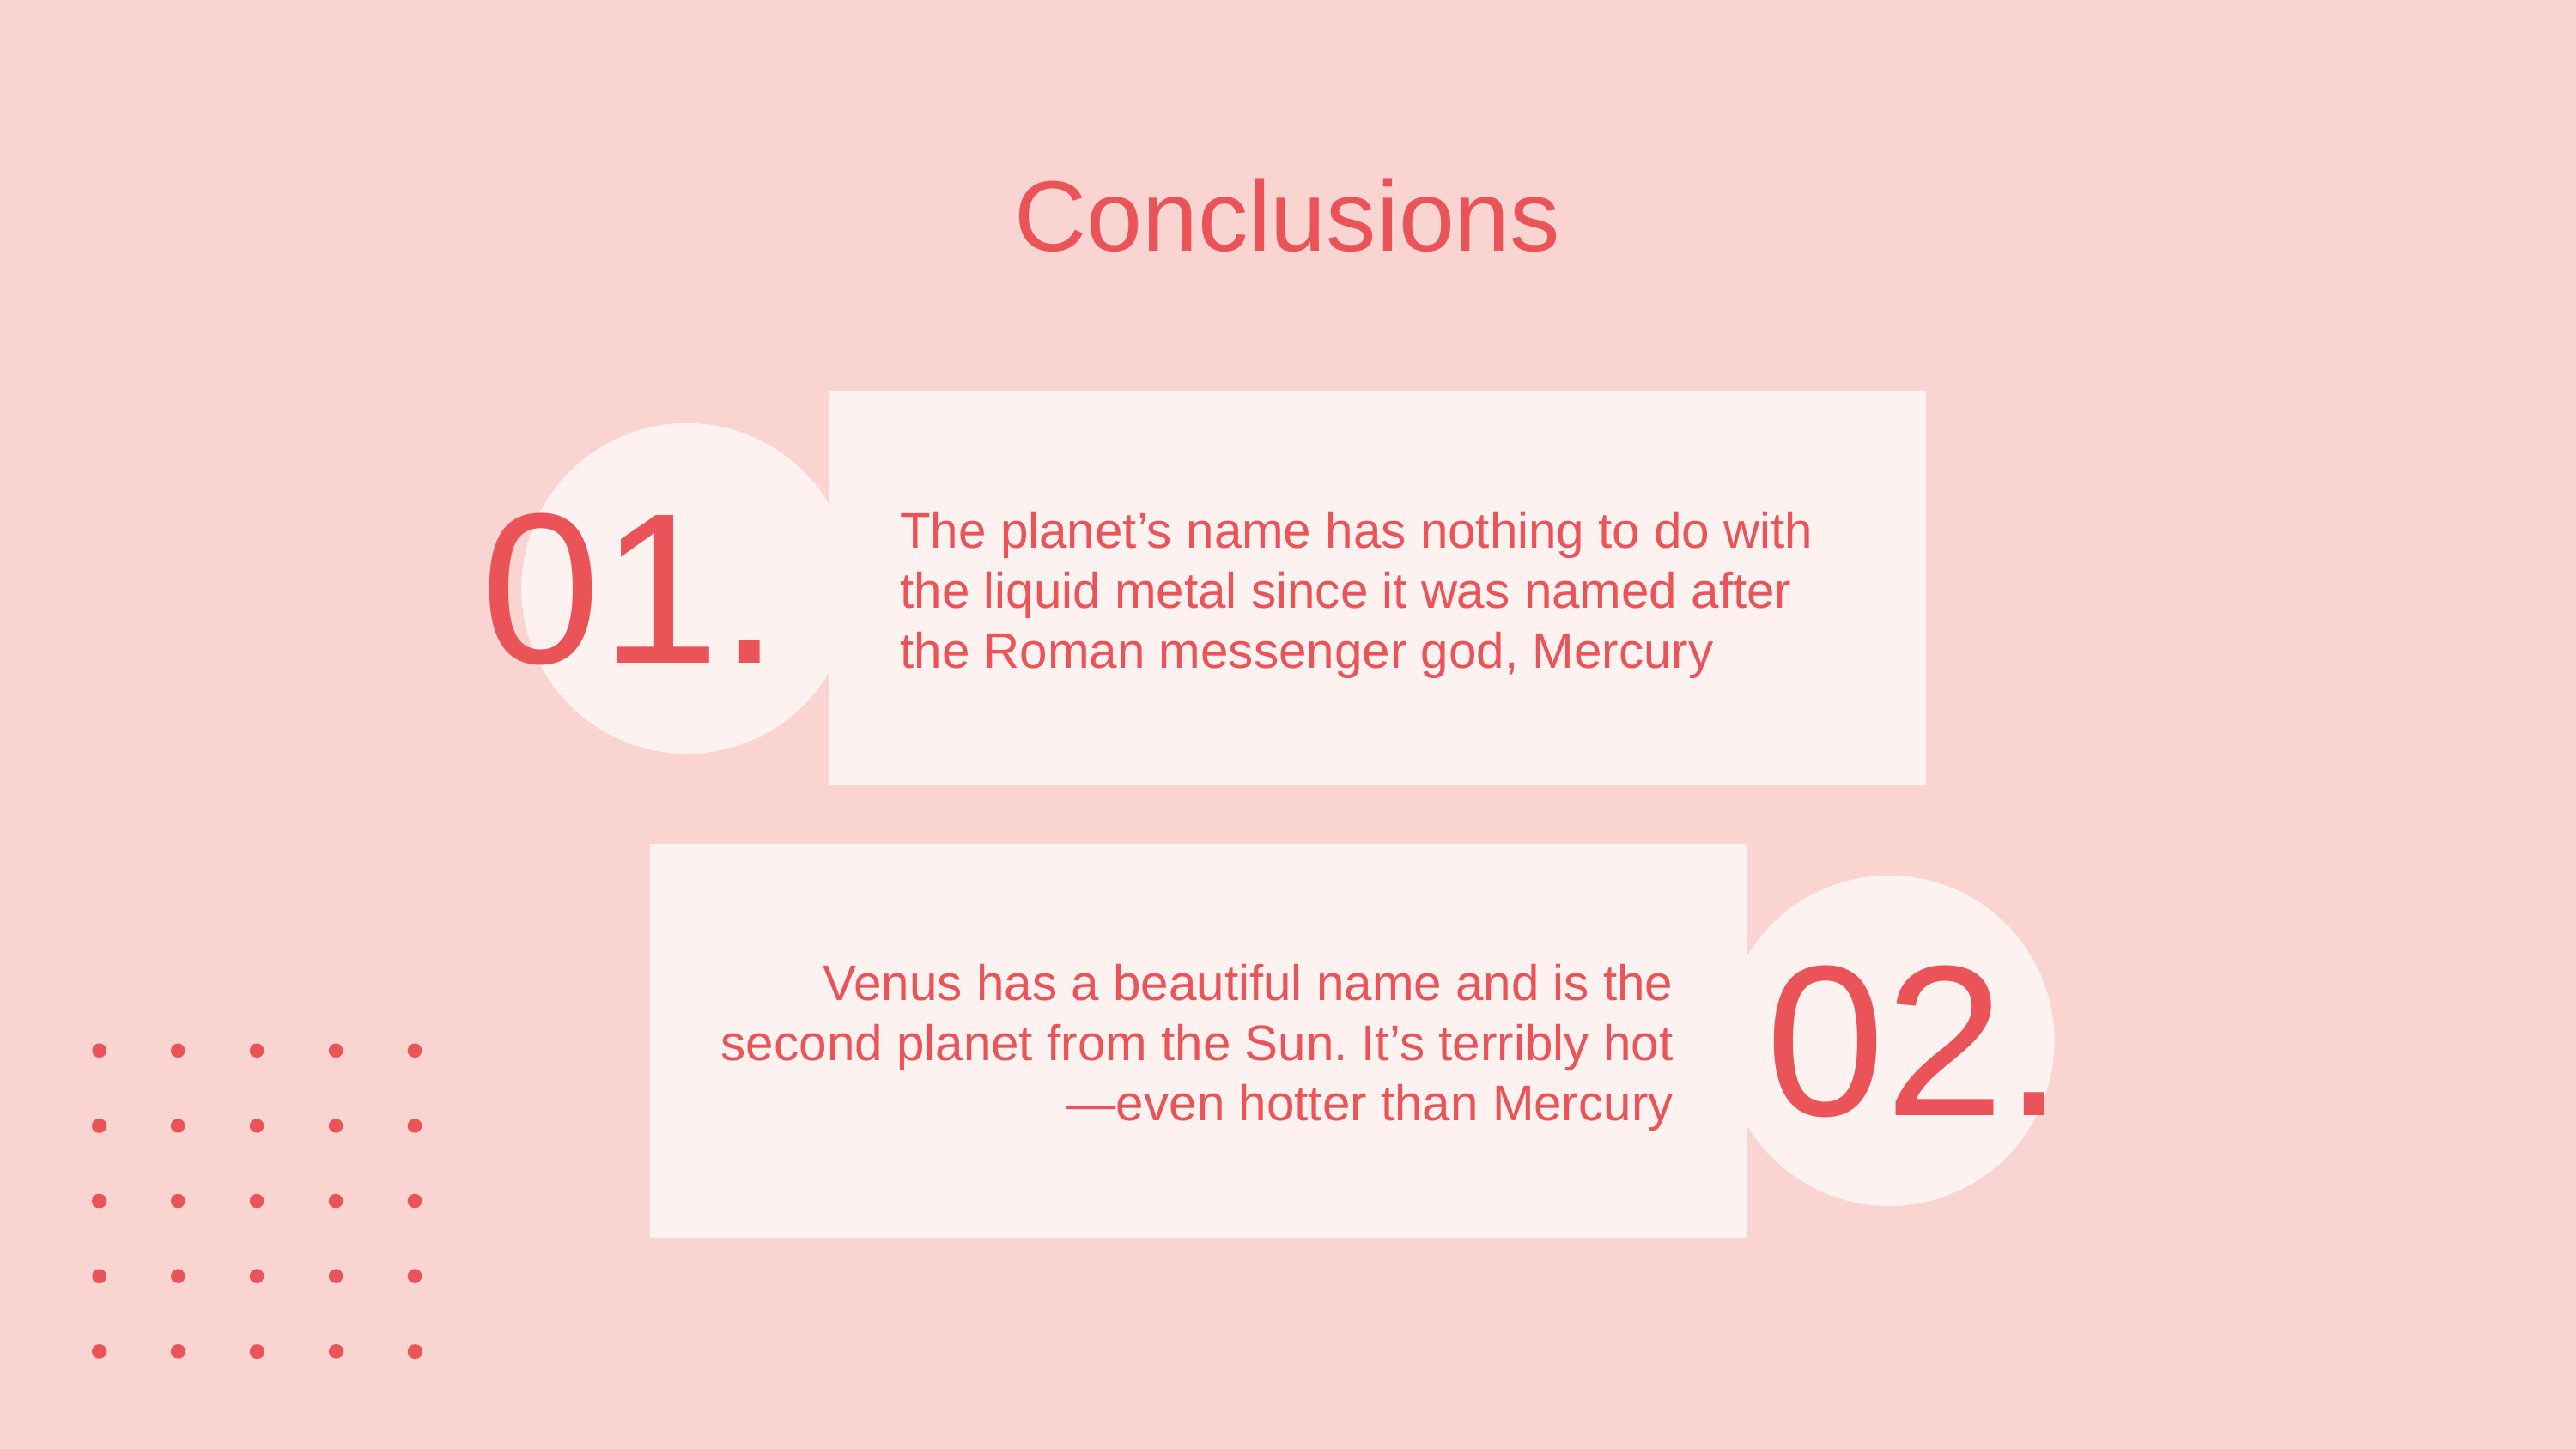

# Conclusions
01.

The planet’s name has nothing to do with the liquid metal since it was named after the Roman messenger god, Mercury
02.

Venus has a beautiful name and is the second planet from the Sun. It’s terribly hot—even hotter than Mercury